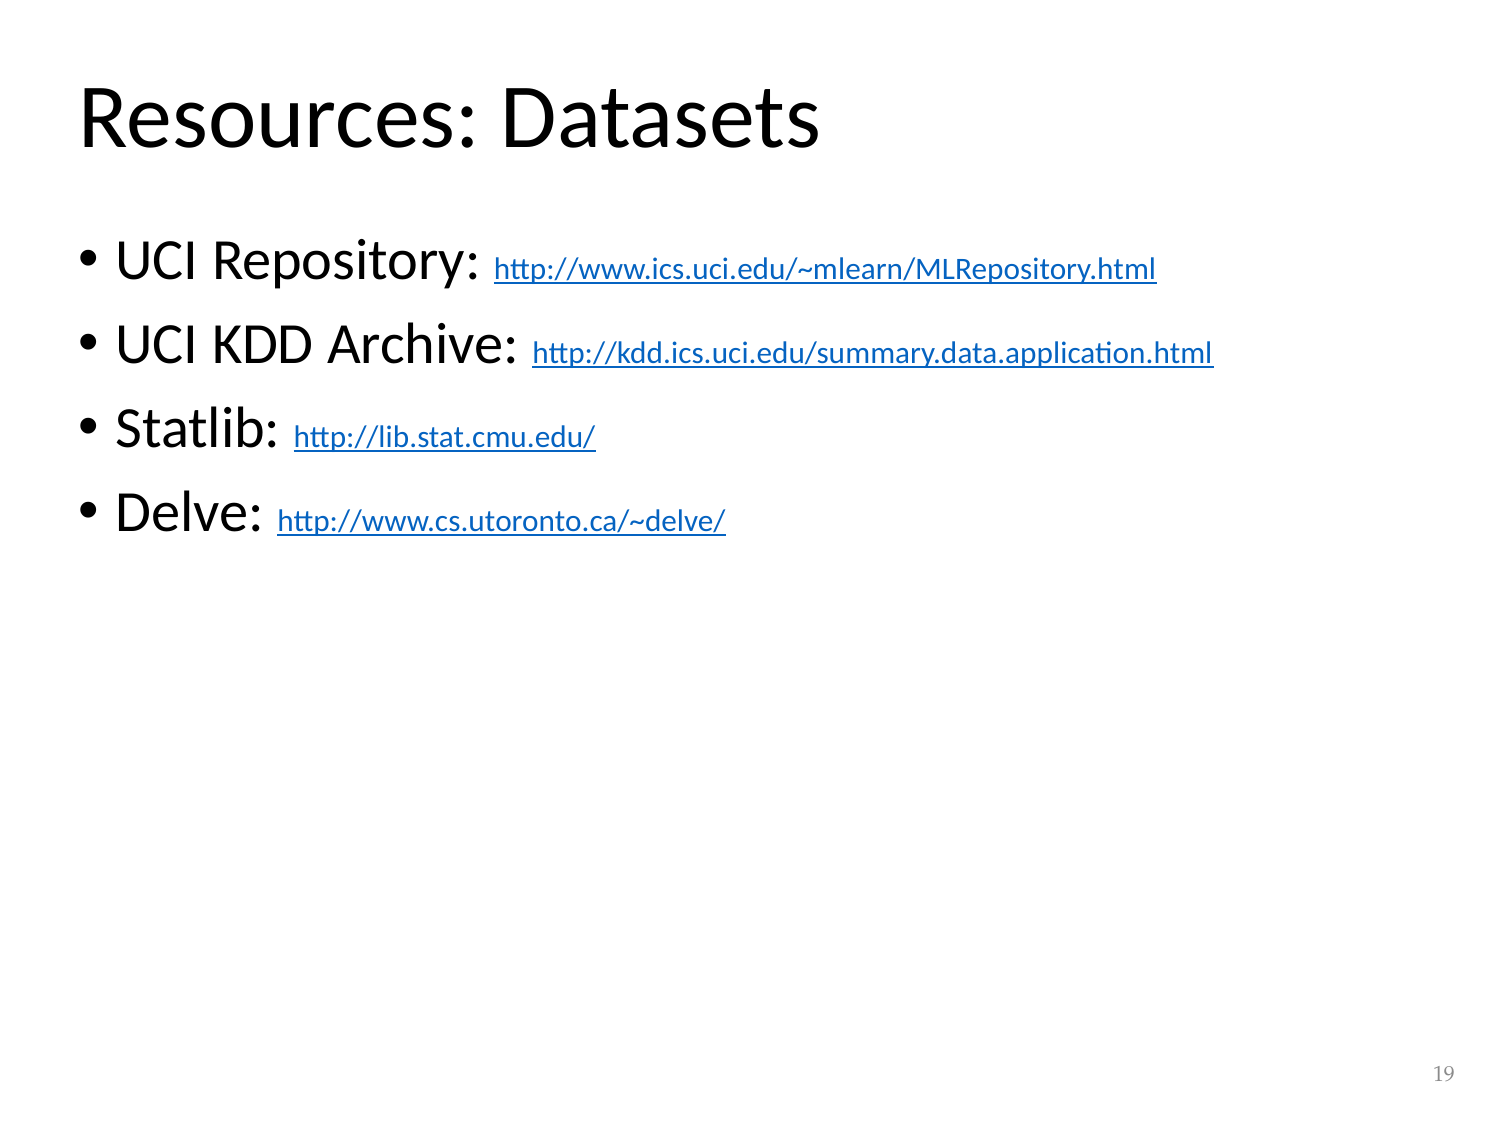

# Resources: Datasets
UCI Repository: http://www.ics.uci.edu/~mlearn/MLRepository.html
UCI KDD Archive: http://kdd.ics.uci.edu/summary.data.application.html
Statlib: http://lib.stat.cmu.edu/
Delve: http://www.cs.utoronto.ca/~delve/
19